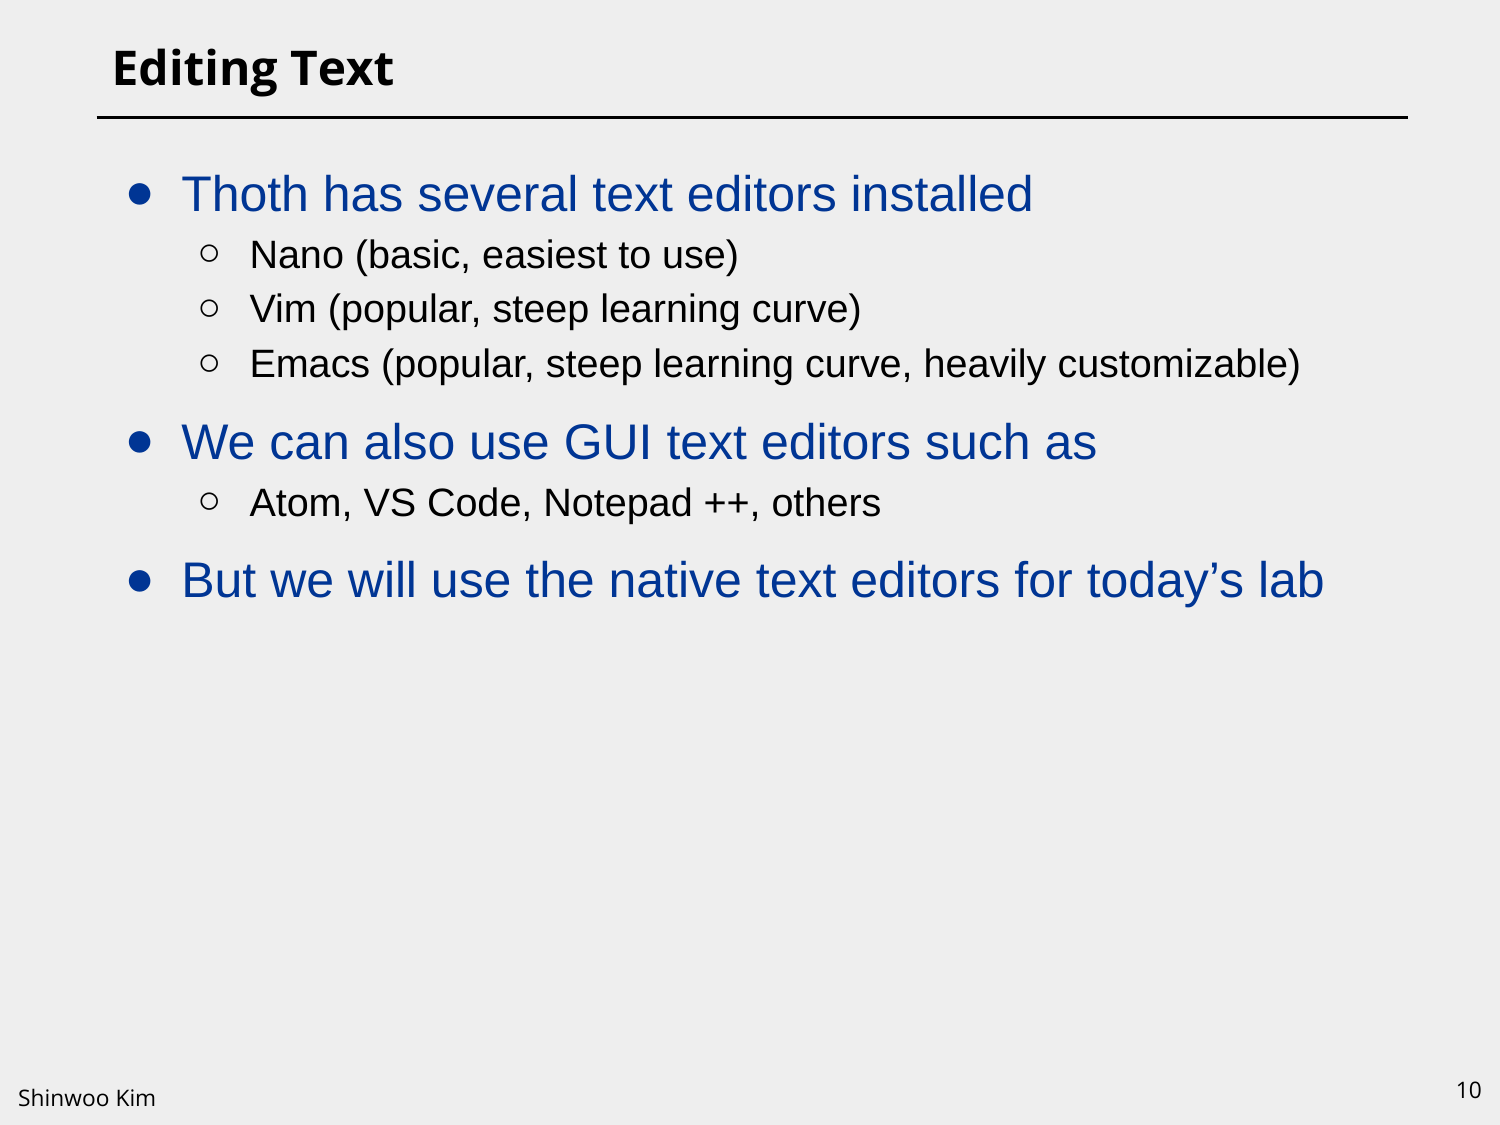

# Editing Text
Thoth has several text editors installed
Nano (basic, easiest to use)
Vim (popular, steep learning curve)
Emacs (popular, steep learning curve, heavily customizable)
We can also use GUI text editors such as
Atom, VS Code, Notepad ++, others
But we will use the native text editors for today’s lab
10